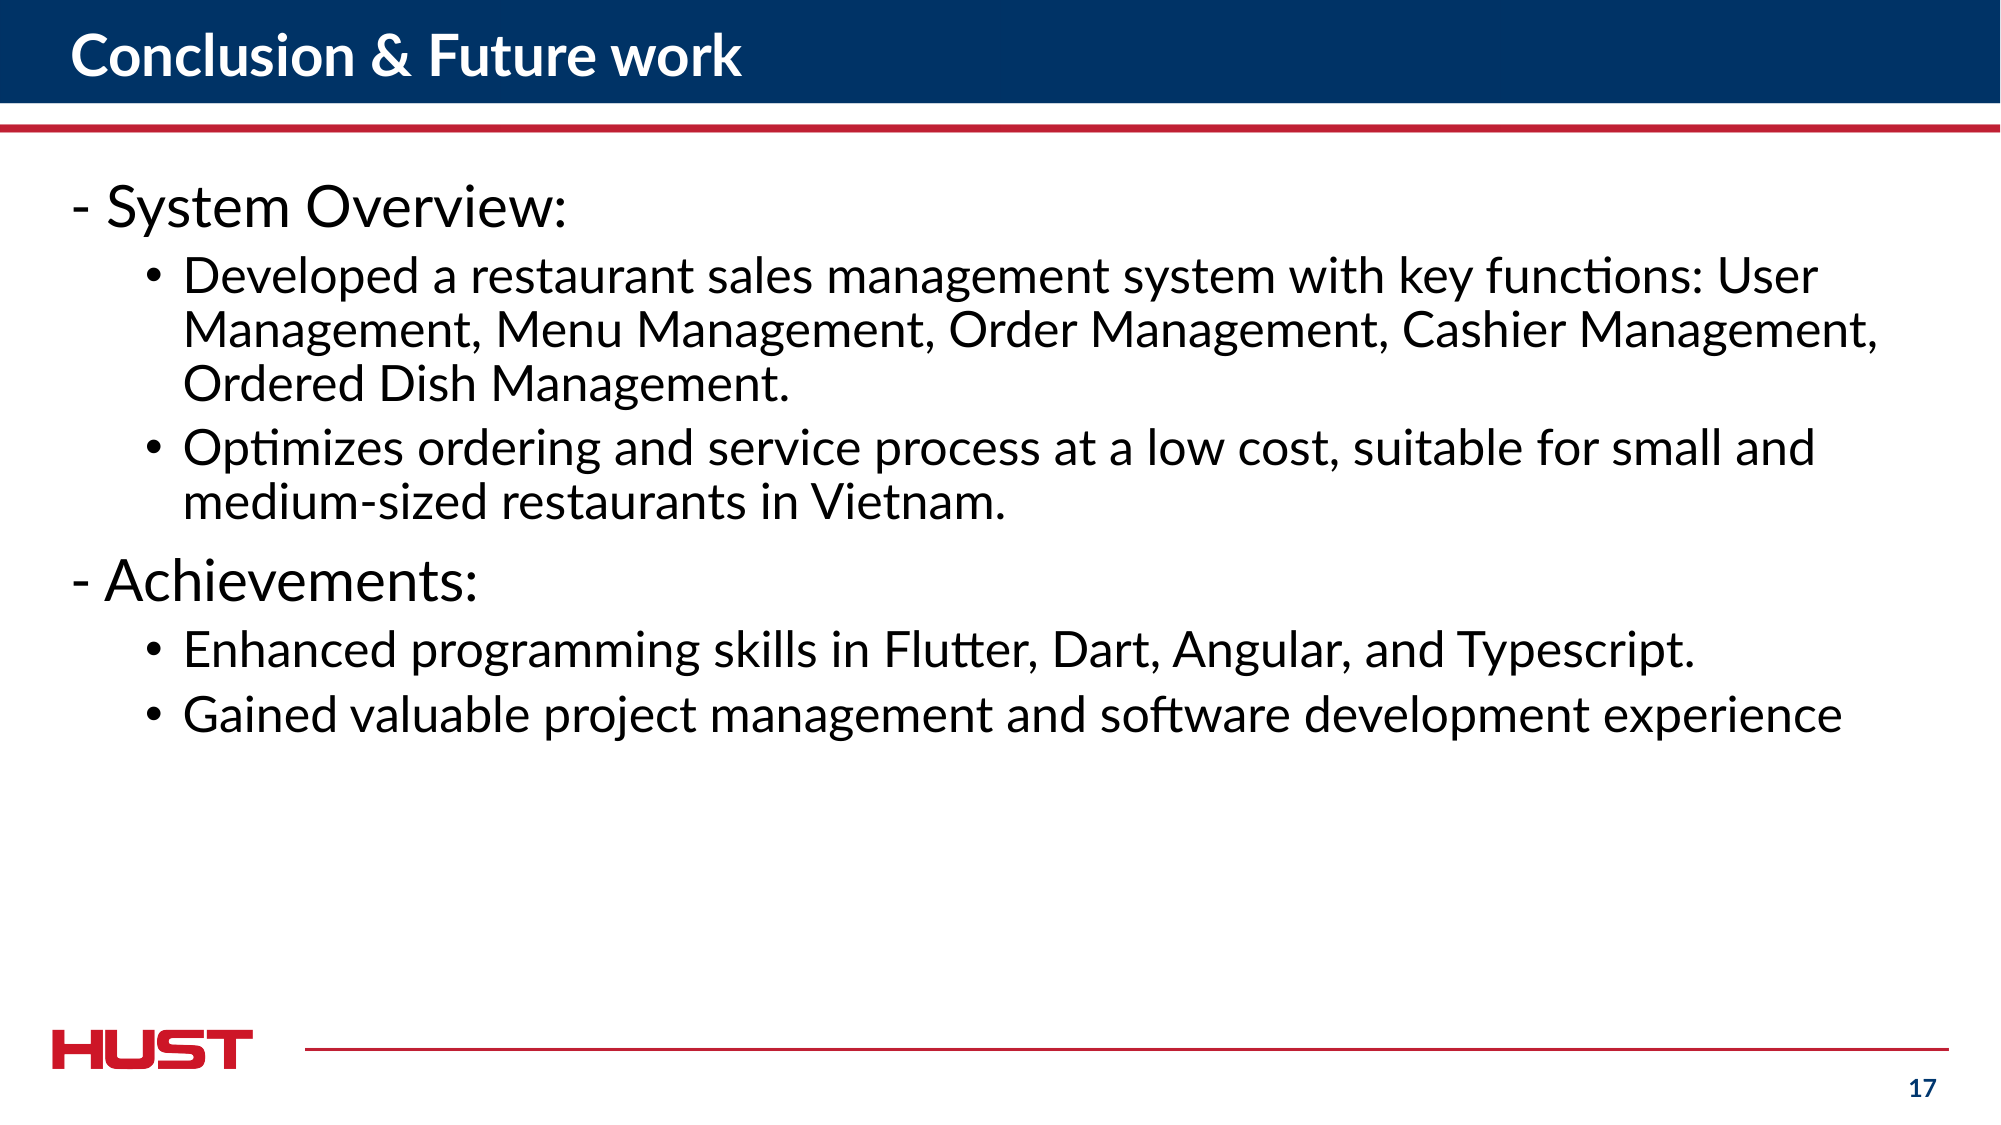

# Conclusion & Future work
- System Overview:
Developed a restaurant sales management system with key functions: User Management, Menu Management, Order Management, Cashier Management, Ordered Dish Management.
Optimizes ordering and service process at a low cost, suitable for small and medium-sized restaurants in Vietnam.
- Achievements:
Enhanced programming skills in Flutter, Dart, Angular, and Typescript.
Gained valuable project management and software development experience
17